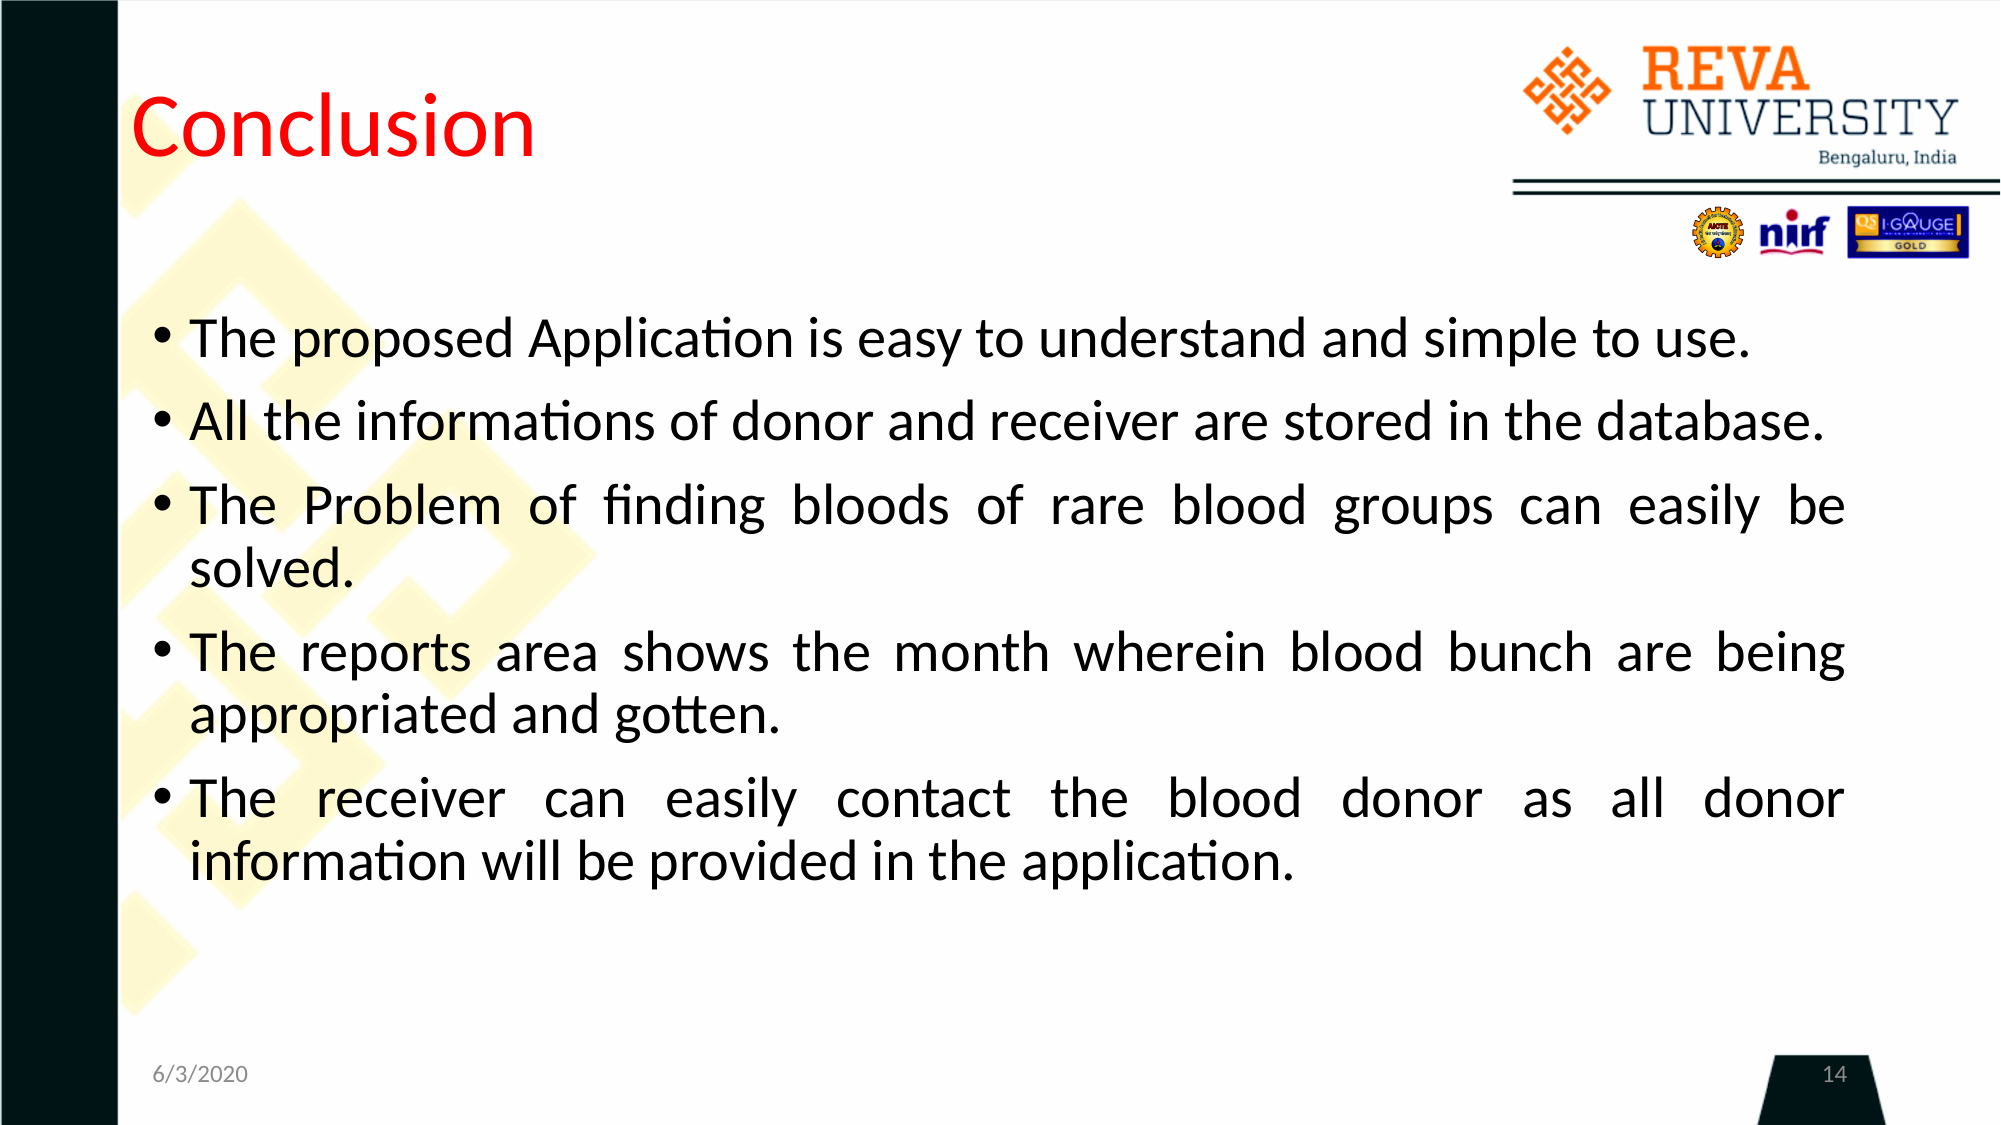

# Conclusion
The proposed Application is easy to understand and simple to use.
All the informations of donor and receiver are stored in the database.
The Problem of finding bloods of rare blood groups can easily be solved.
The reports area shows the month wherein blood bunch are being appropriated and gotten.
The receiver can easily contact the blood donor as all donor information will be provided in the application.
6/3/2020
14